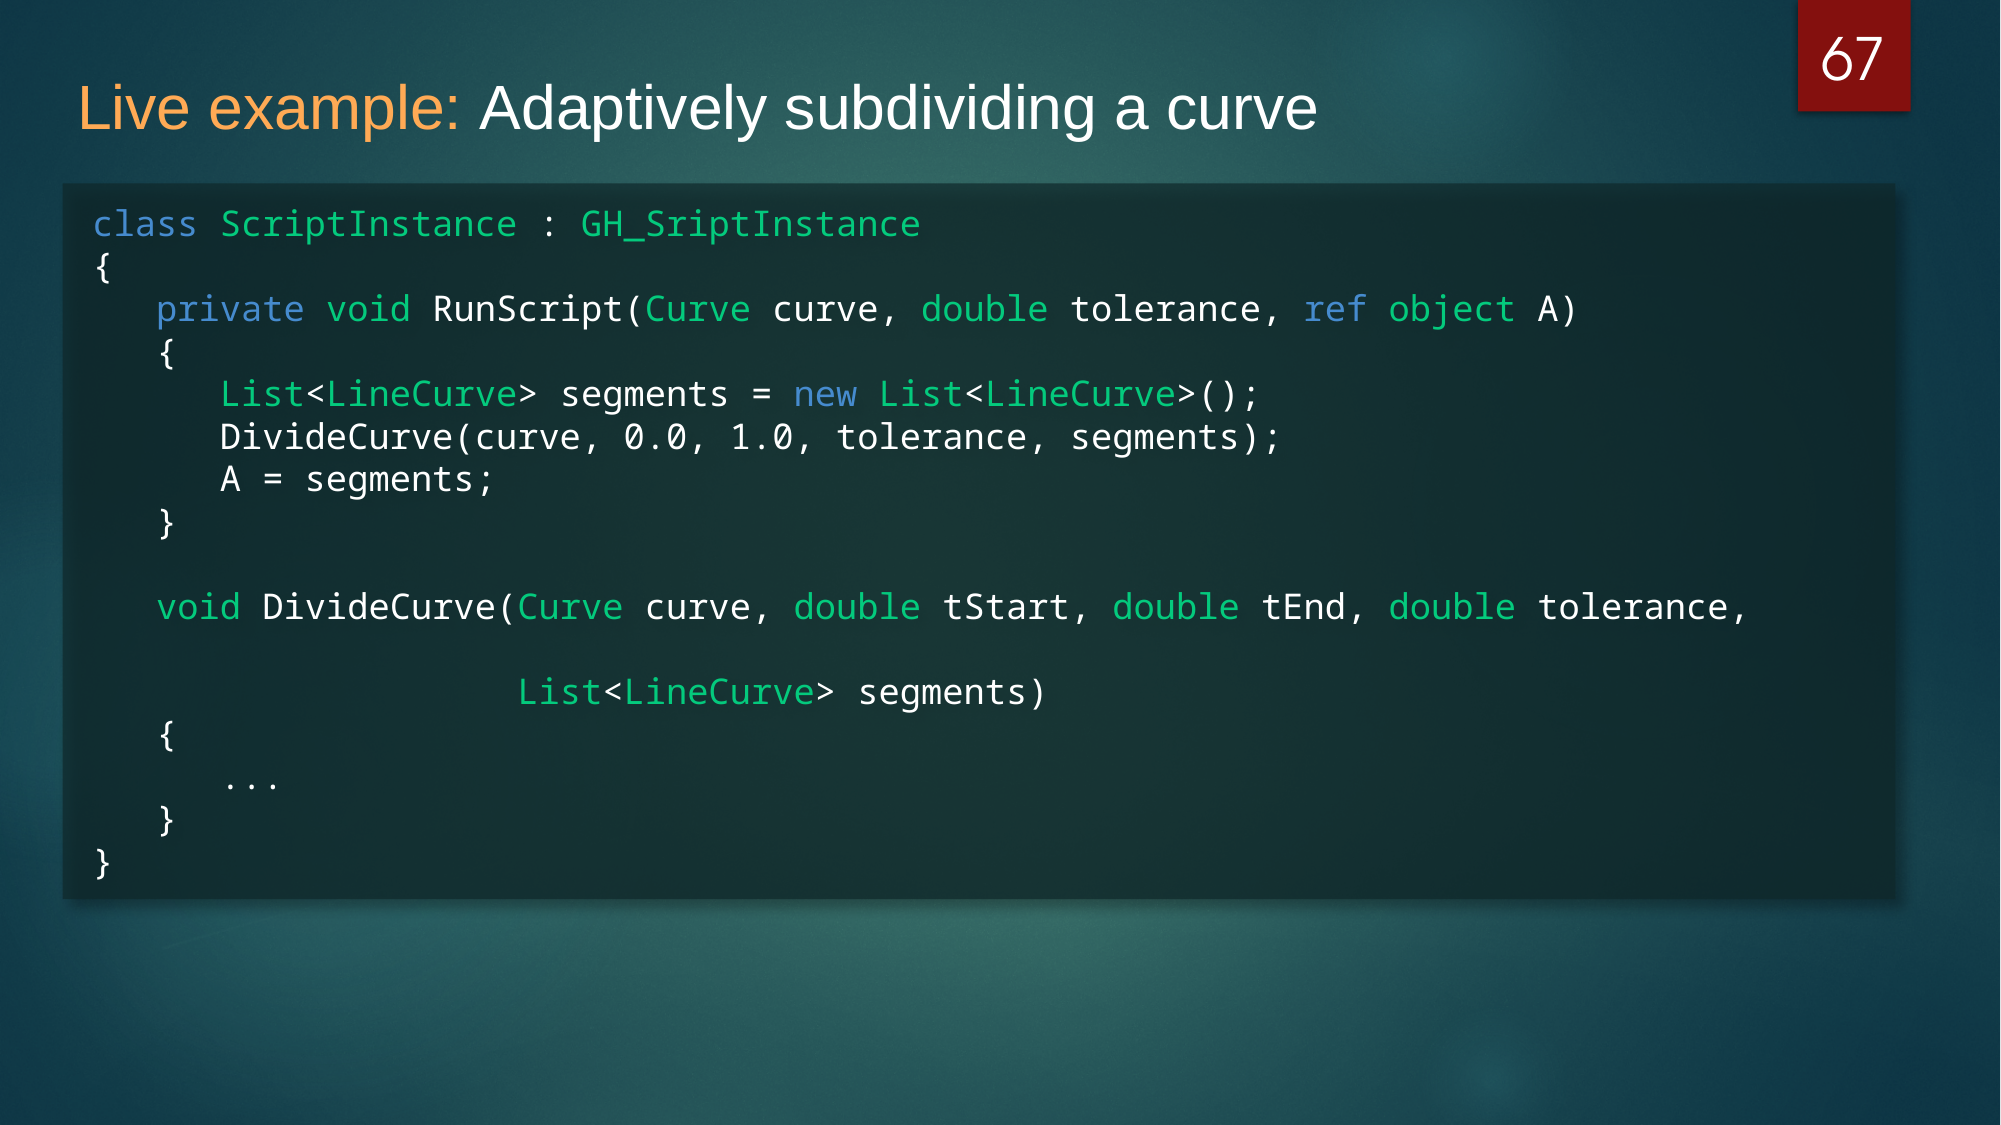

67
Live example: Adaptively subdividing a curve

class ScriptInstance : GH_SriptInstance
{
   private void RunScript(Curve curve, double tolerance, ref object A)
   {
      List<LineCurve> segments = new List<LineCurve>();
      DivideCurve(curve, 0.0, 1.0, tolerance, segments);
      A = segments;
   }

   void DivideCurve(Curve curve, double tStart, double tEnd, double tolerance,
                    List<LineCurve> segments)
   {
      ...
   }
}